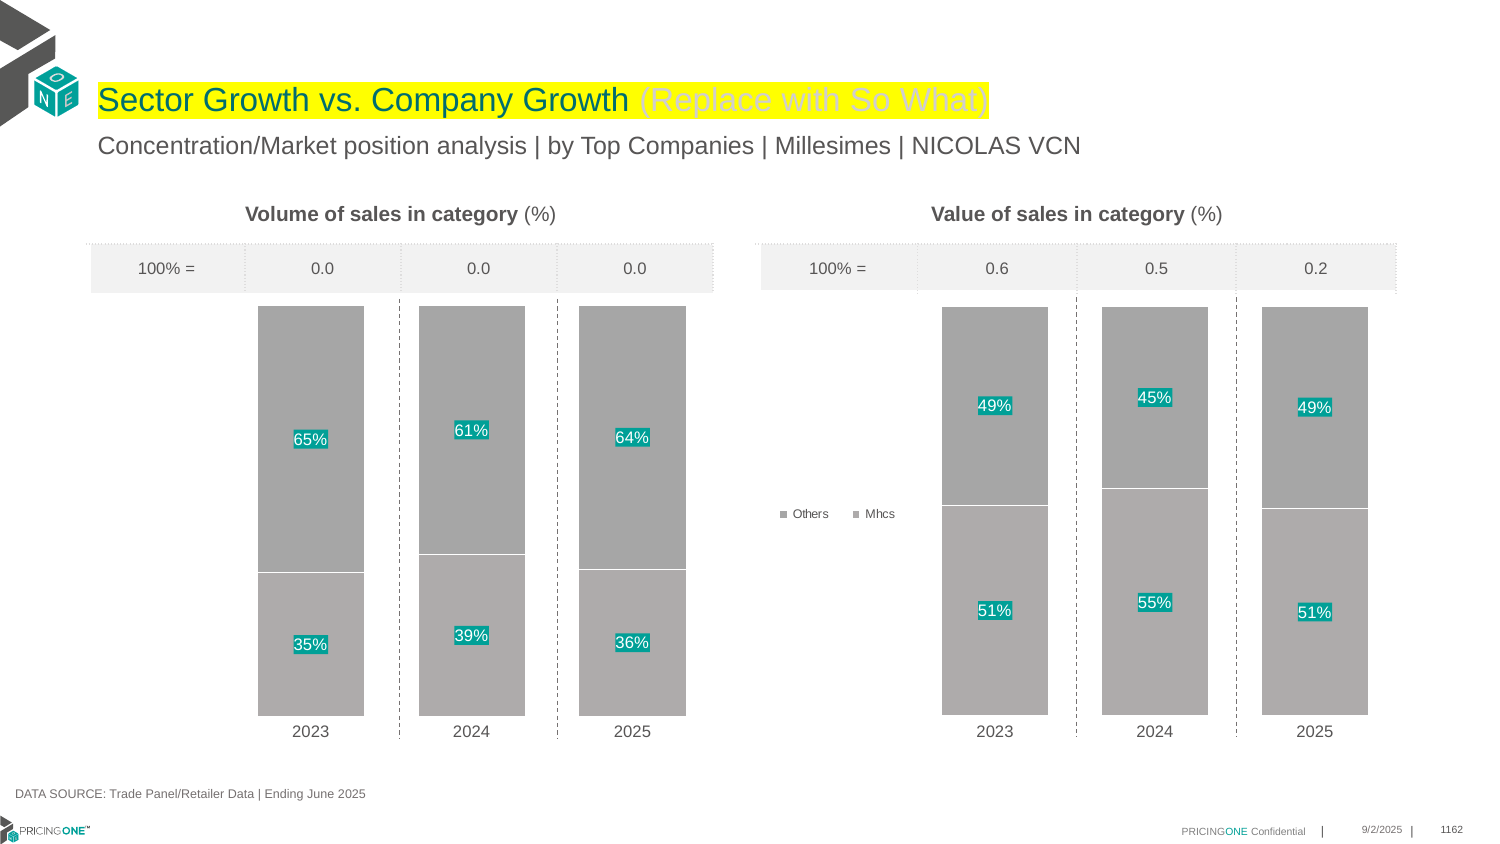

# Sector Growth vs. Company Growth (Replace with So What)
Concentration/Market position analysis | by Top Companies | Millesimes | NICOLAS VCN
| Volume of sales in category (%) |  |  |  |
| --- | --- | --- | --- |
| 100% = | 0.0 | 0.0 | 0.0 |
| Value of sales in category (%) |  |  |  |
| --- | --- | --- | --- |
| 100% = | 0.6 | 0.5 | 0.2 |

### Chart

| Category | Mhcs | Others |
|---|---|---|
| 2023 | 0.3488826815642458 | 0.6511173184357543 |
| 2024 | 0.39399356453342865 | 0.6060064354665714 |
| 2025 | 0.35827876520112256 | 0.6417212347988775 |

### Chart

| Category | Mhcs | Others |
|---|---|---|
| 2023 | 0.5136854238709001 | 0.48631457612909984 |
| 2024 | 0.5535003718752 | 0.4464996281248 |
| 2025 | 0.5067600289430654 | 0.4932399710569346 |
DATA SOURCE: Trade Panel/Retailer Data | Ending June 2025

9/2/2025
1162